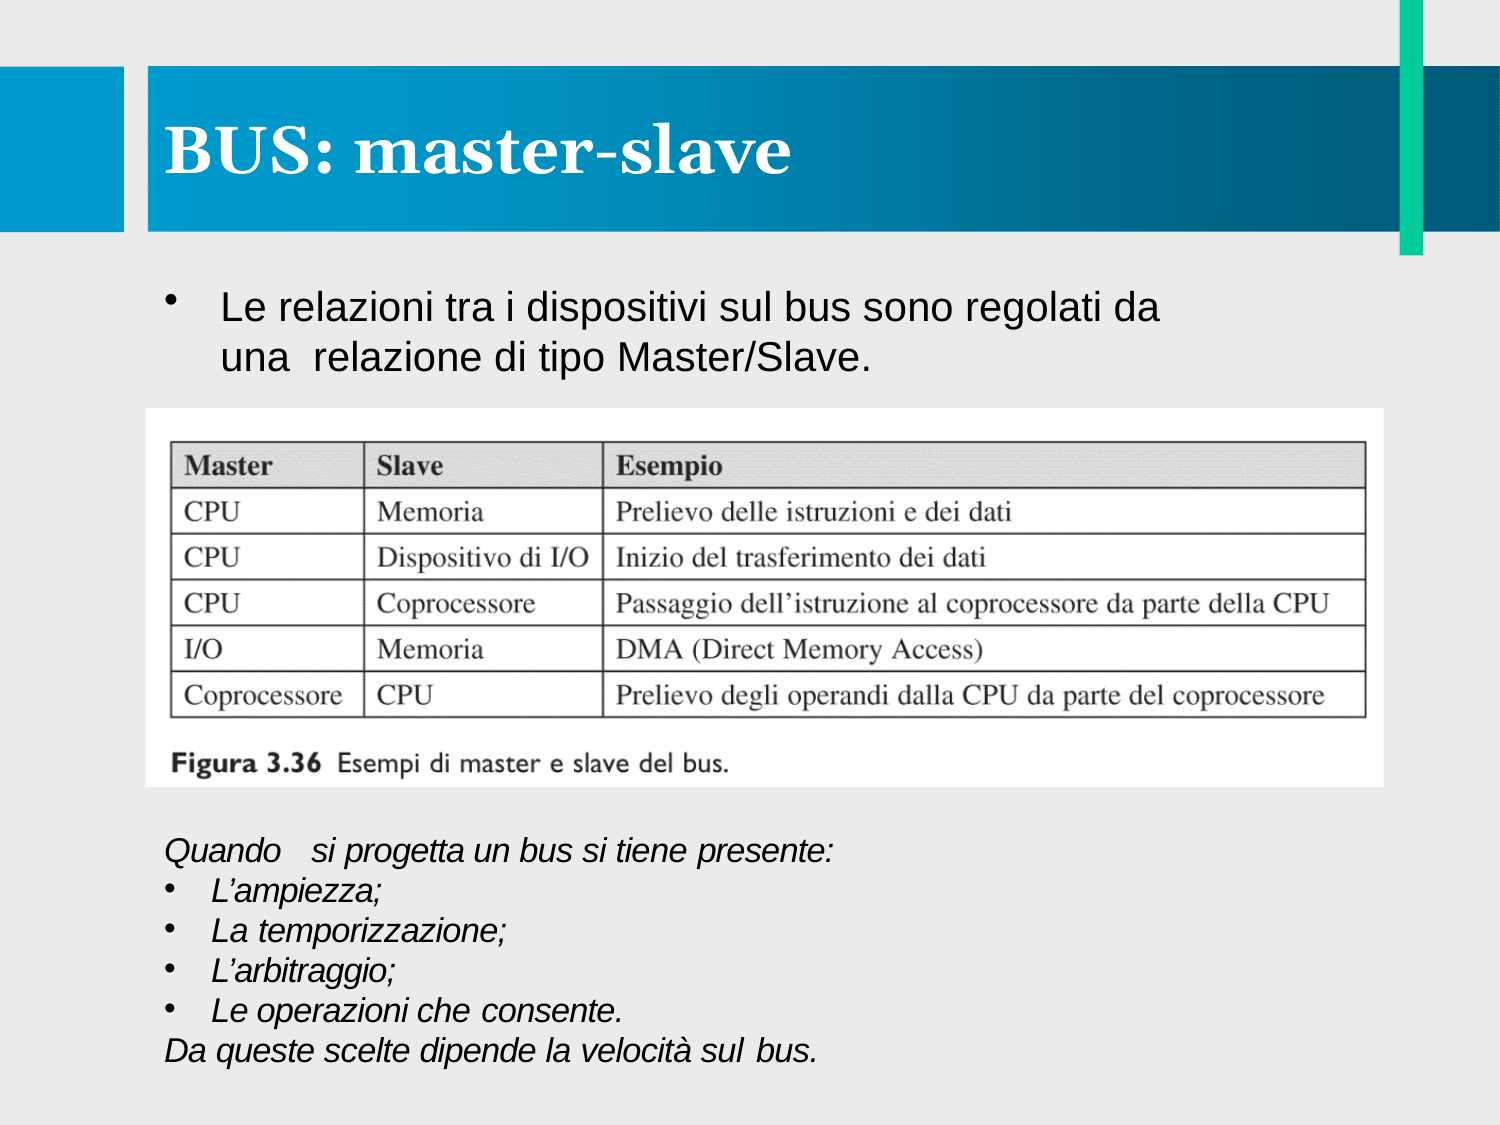

# BUS: master-slave

Le relazioni tra i dispositivi sul bus sono regolati da una  relazione di tipo Master/Slave.

Quando	si progetta un bus si tiene presente:
L’ampiezza;
La temporizzazione;
L’arbitraggio;
Le operazioni che consente.
Da queste scelte dipende la velocità sul bus.